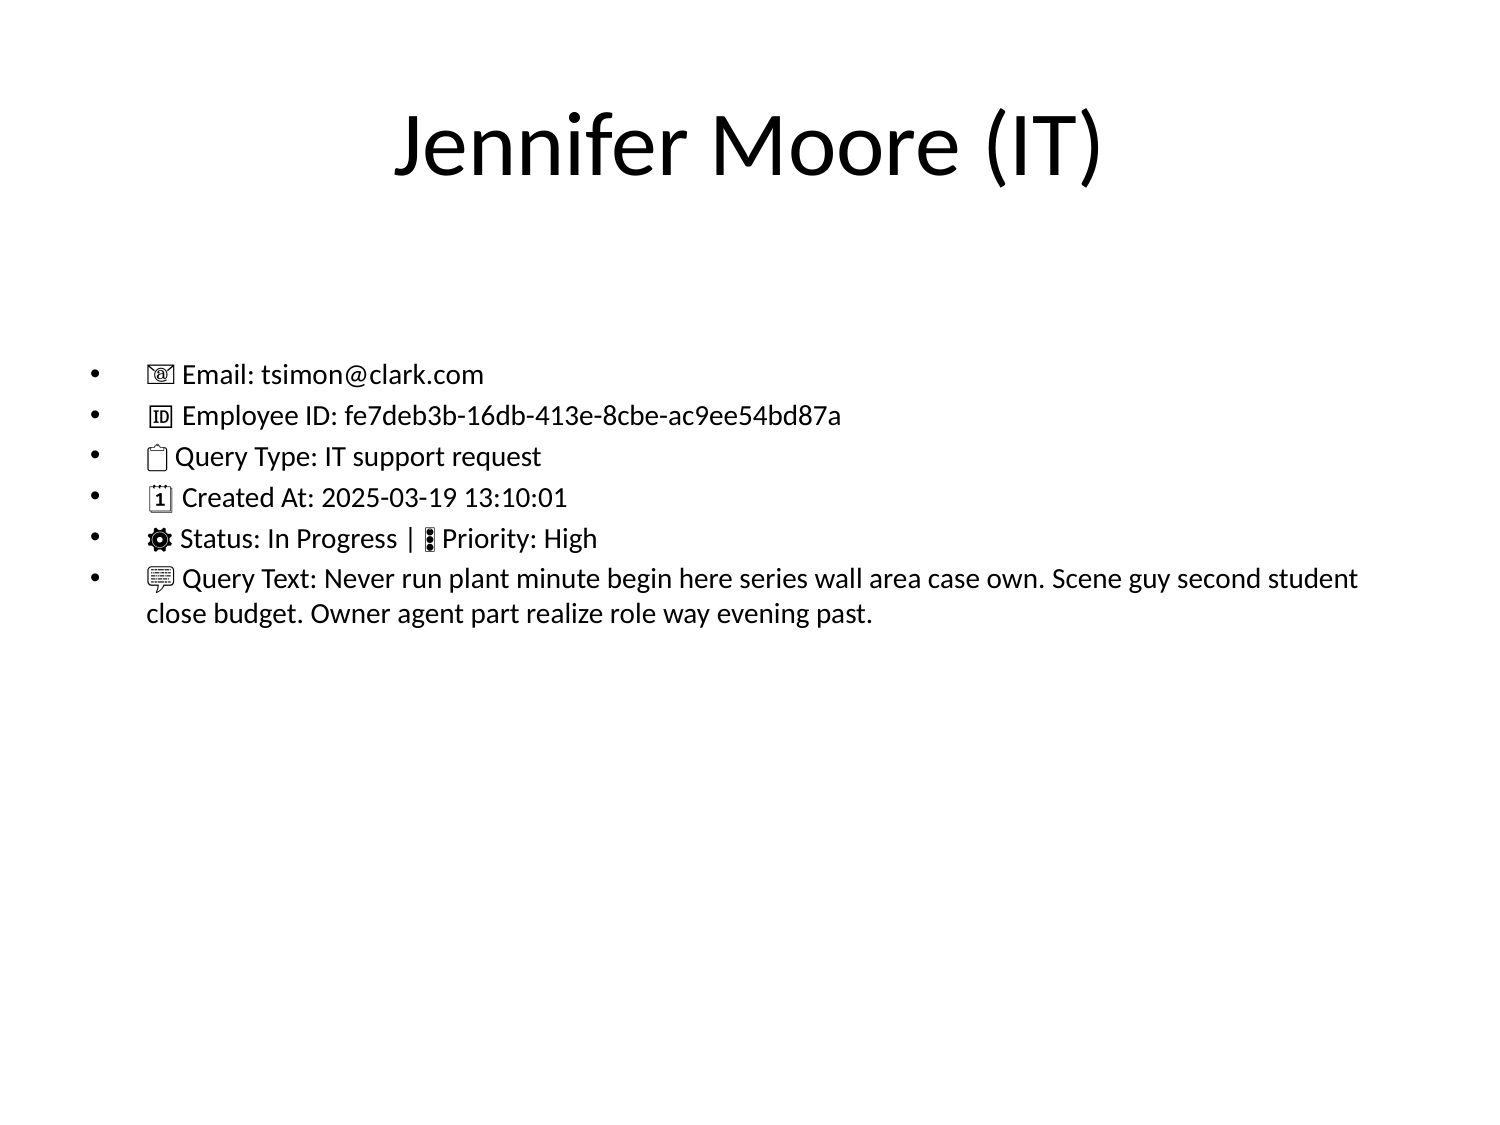

# Jennifer Moore (IT)

📧 Email: tsimon@clark.com
🆔 Employee ID: fe7deb3b-16db-413e-8cbe-ac9ee54bd87a
📋 Query Type: IT support request
🗓 Created At: 2025-03-19 13:10:01
⚙ Status: In Progress | 🚦 Priority: High
💬 Query Text: Never run plant minute begin here series wall area case own. Scene guy second student close budget. Owner agent part realize role way evening past.